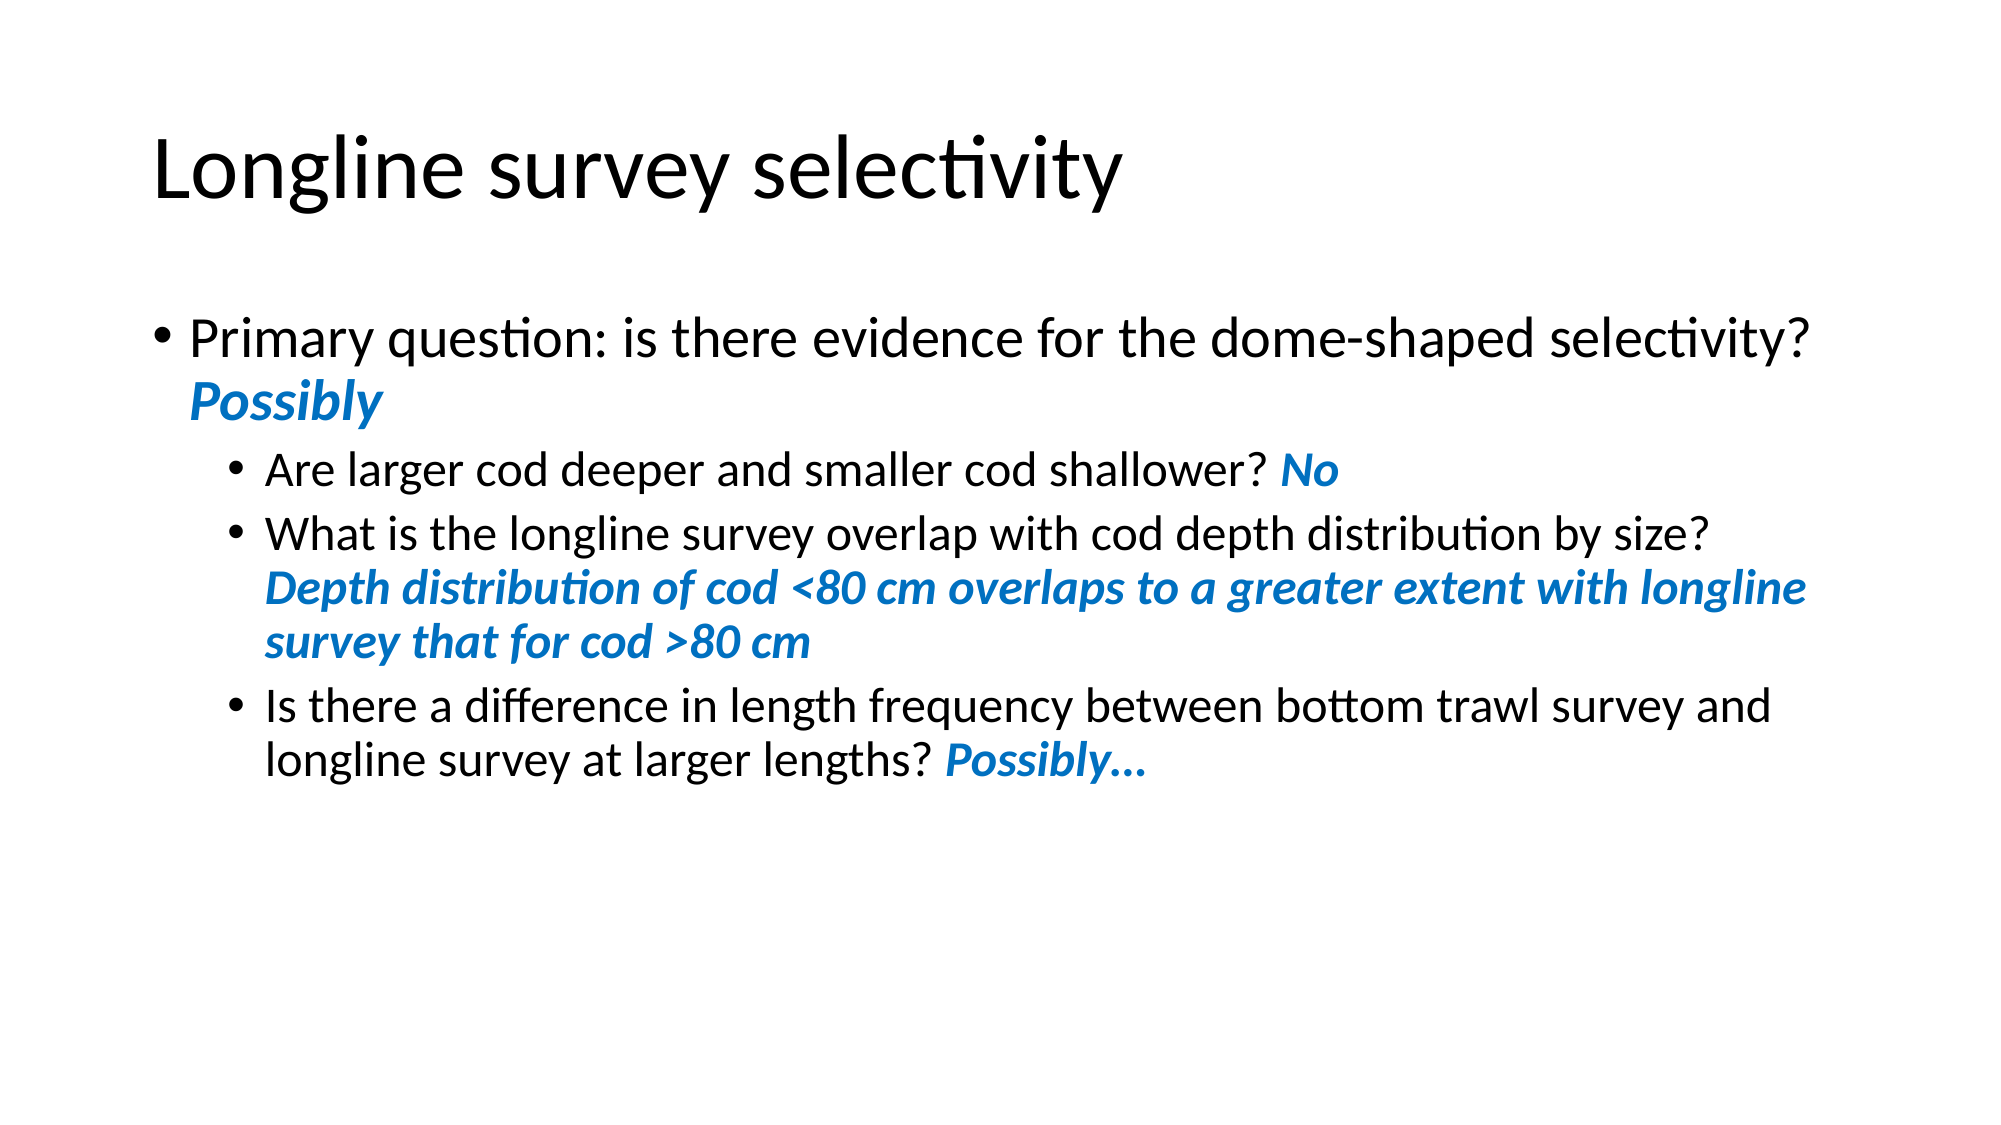

# Longline survey selectivity
Primary question: is there evidence for the dome-shaped selectivity? Possibly
Are larger cod deeper and smaller cod shallower? No
What is the longline survey overlap with cod depth distribution by size? Depth distribution of cod <80 cm overlaps to a greater extent with longline survey that for cod >80 cm
Is there a difference in length frequency between bottom trawl survey and longline survey at larger lengths? Possibly…